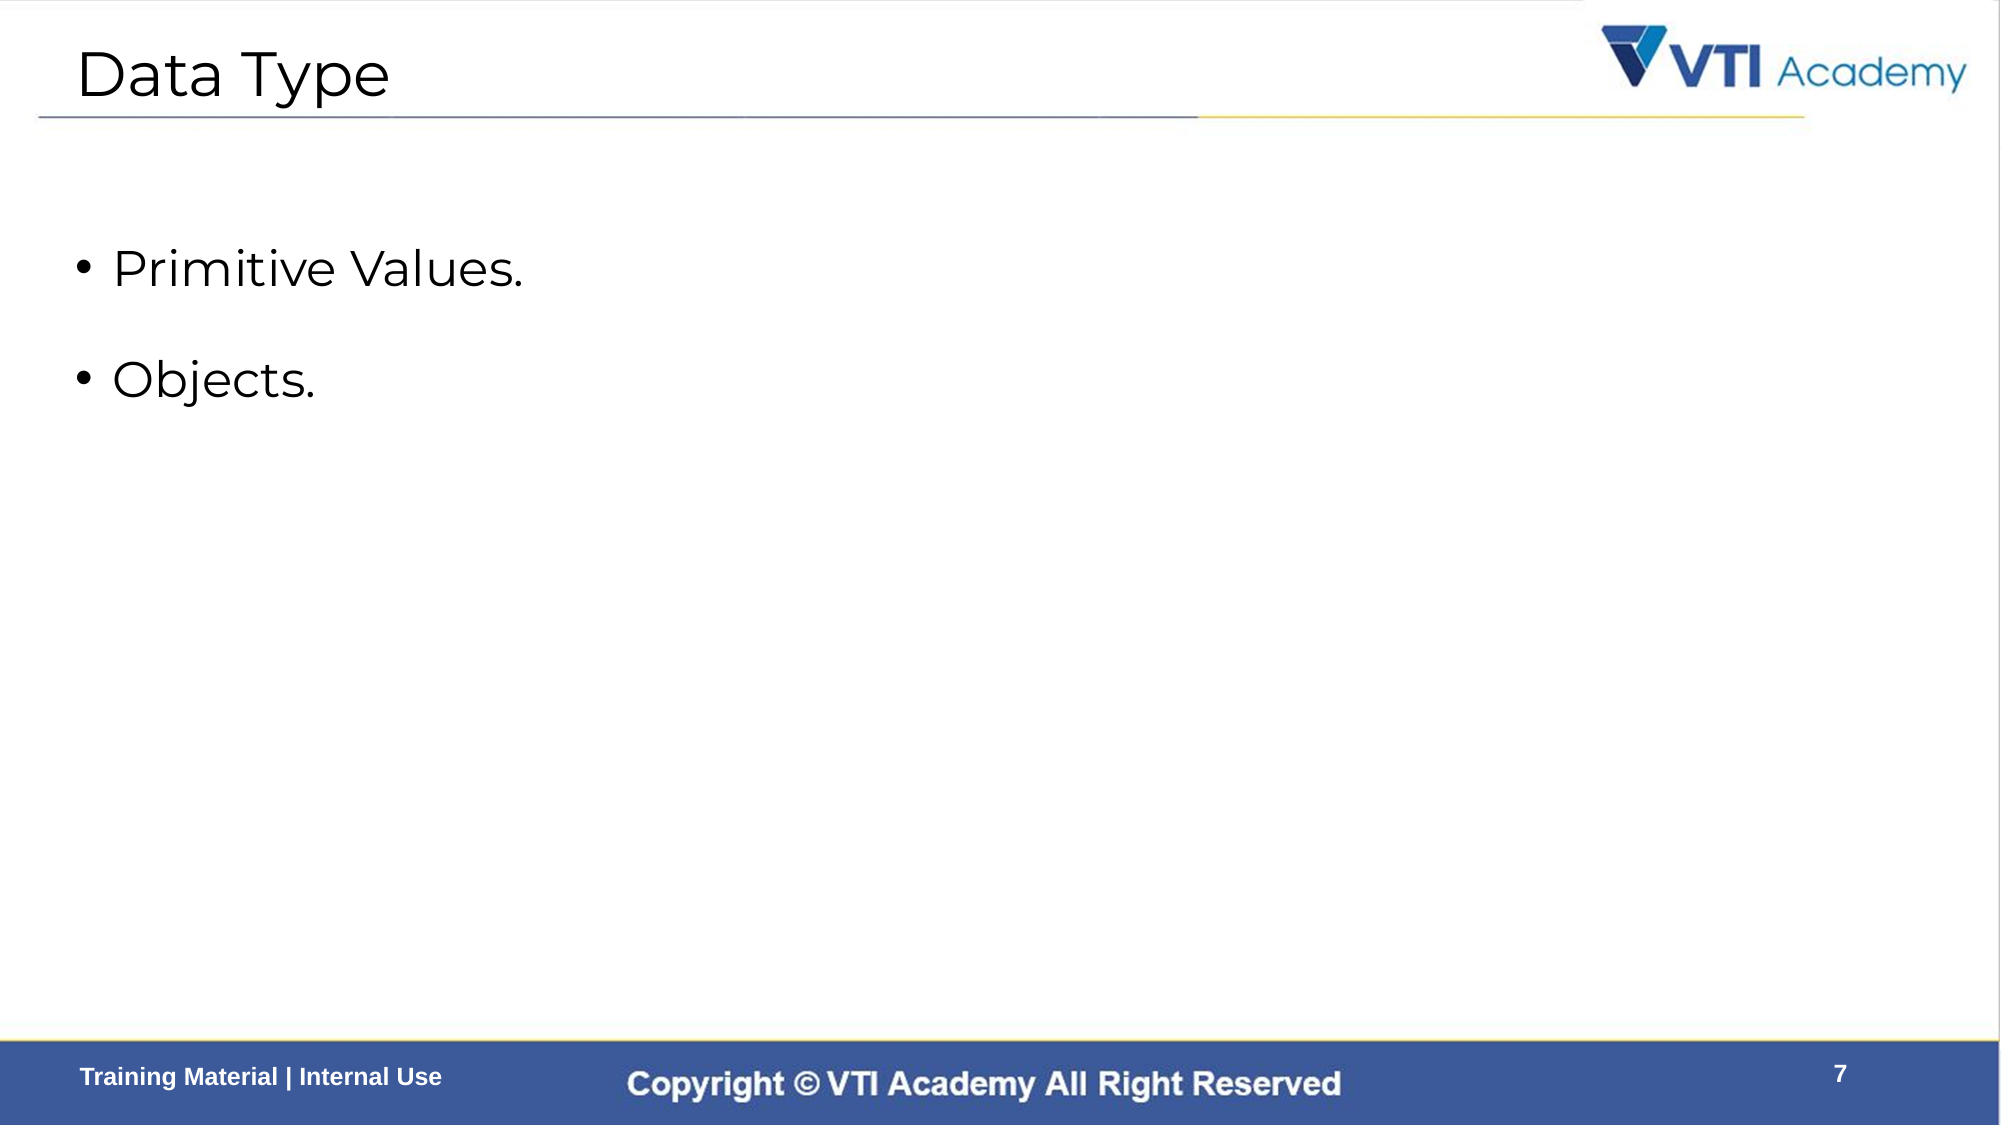

# Data Type
Primitive Values.
Objects.
7
Training Material | Internal Use